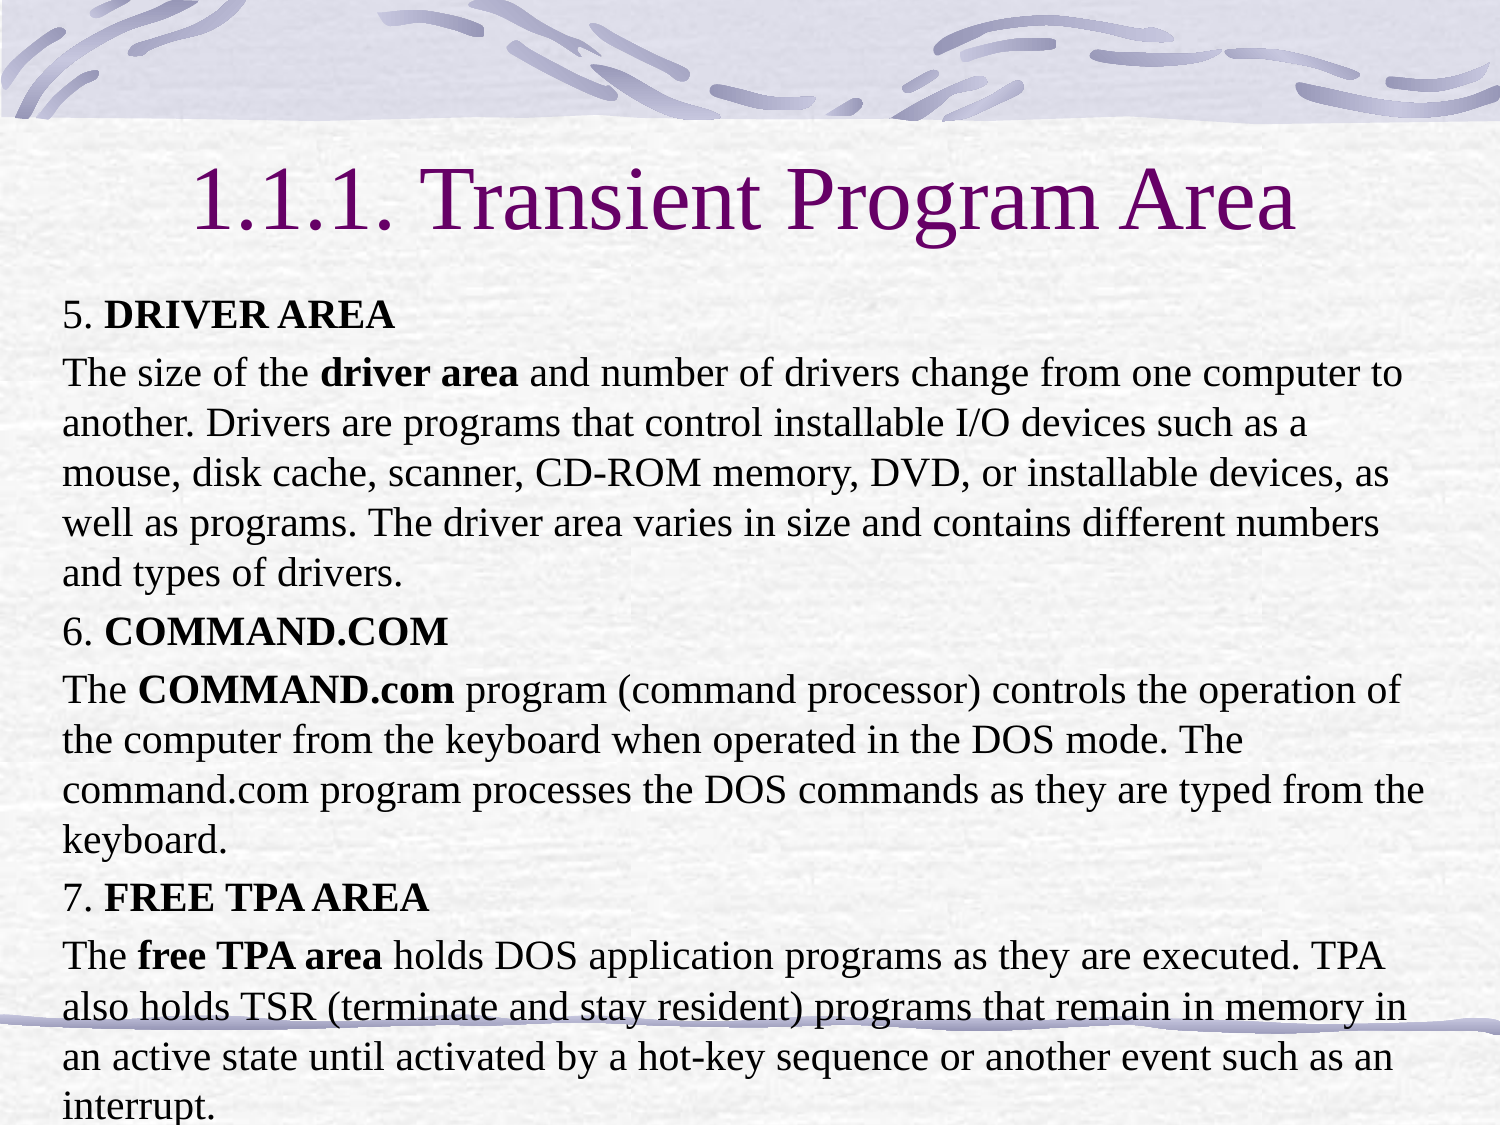

# 1.1.1. Transient Program Area
5. DRIVER AREA
The size of the driver area and number of drivers change from one computer to another. Drivers are programs that control installable I/O devices such as a mouse, disk cache, scanner, CD-ROM memory, DVD, or installable devices, as well as programs. The driver area varies in size and contains different numbers and types of drivers.
6. COMMAND.COM
The COMMAND.com program (command processor) controls the operation of the computer from the keyboard when operated in the DOS mode. The command.com program processes the DOS commands as they are typed from the keyboard.
7. FREE TPA AREA
The free TPA area holds DOS application programs as they are executed. TPA also holds TSR (terminate and stay resident) programs that remain in memory in an active state until activated by a hot-key sequence or another event such as an interrupt.